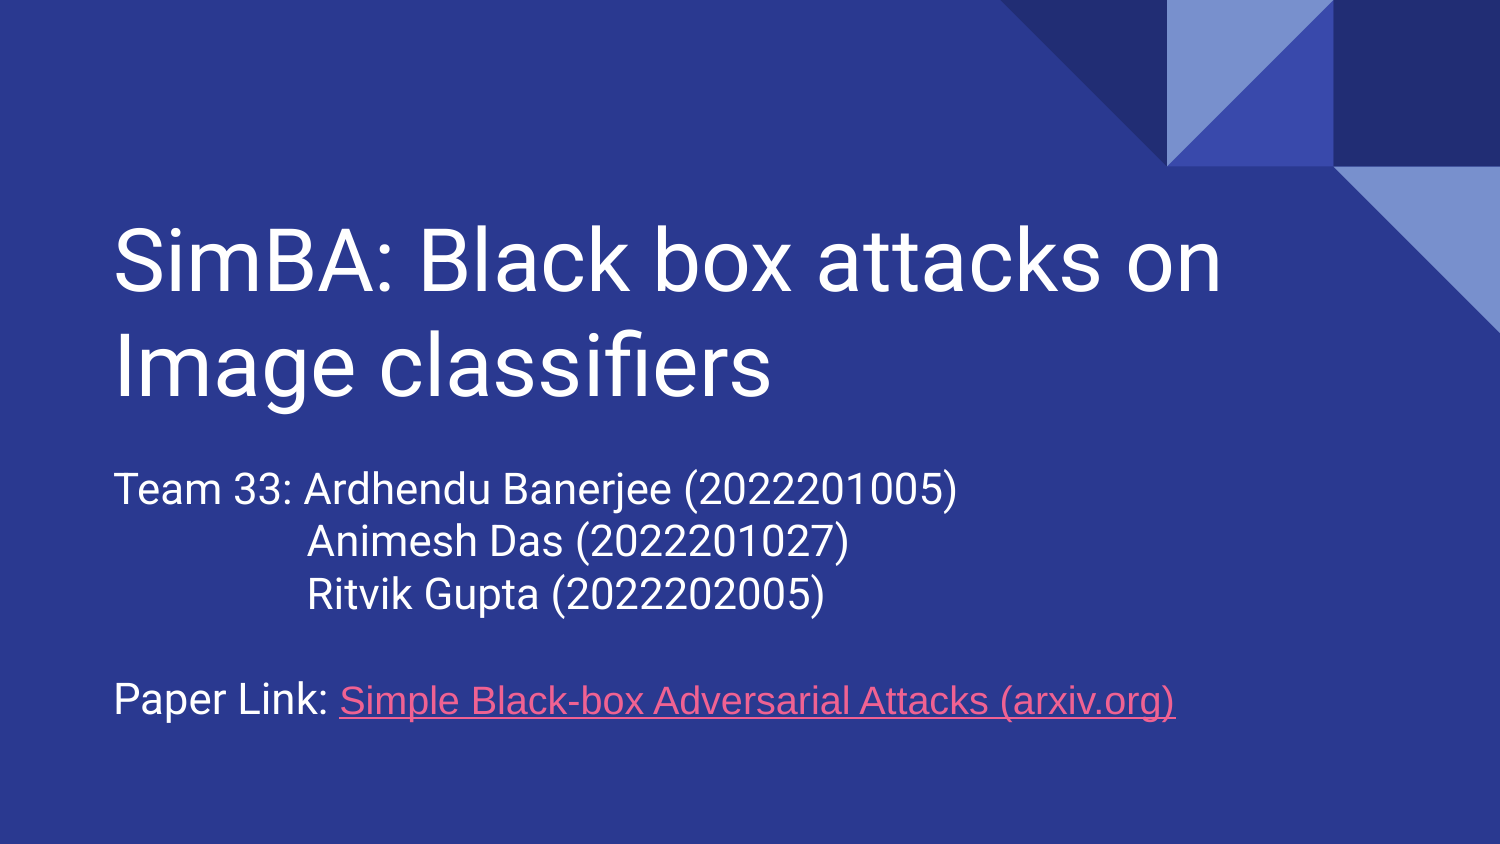

# SimBA: Black box attacks on Image classifiers
Team 33: Ardhendu Banerjee (2022201005)
                  Animesh Das (2022201027)
                  Ritvik Gupta (2022202005)

Paper Link: Simple Black-box Adversarial Attacks (arxiv.org)